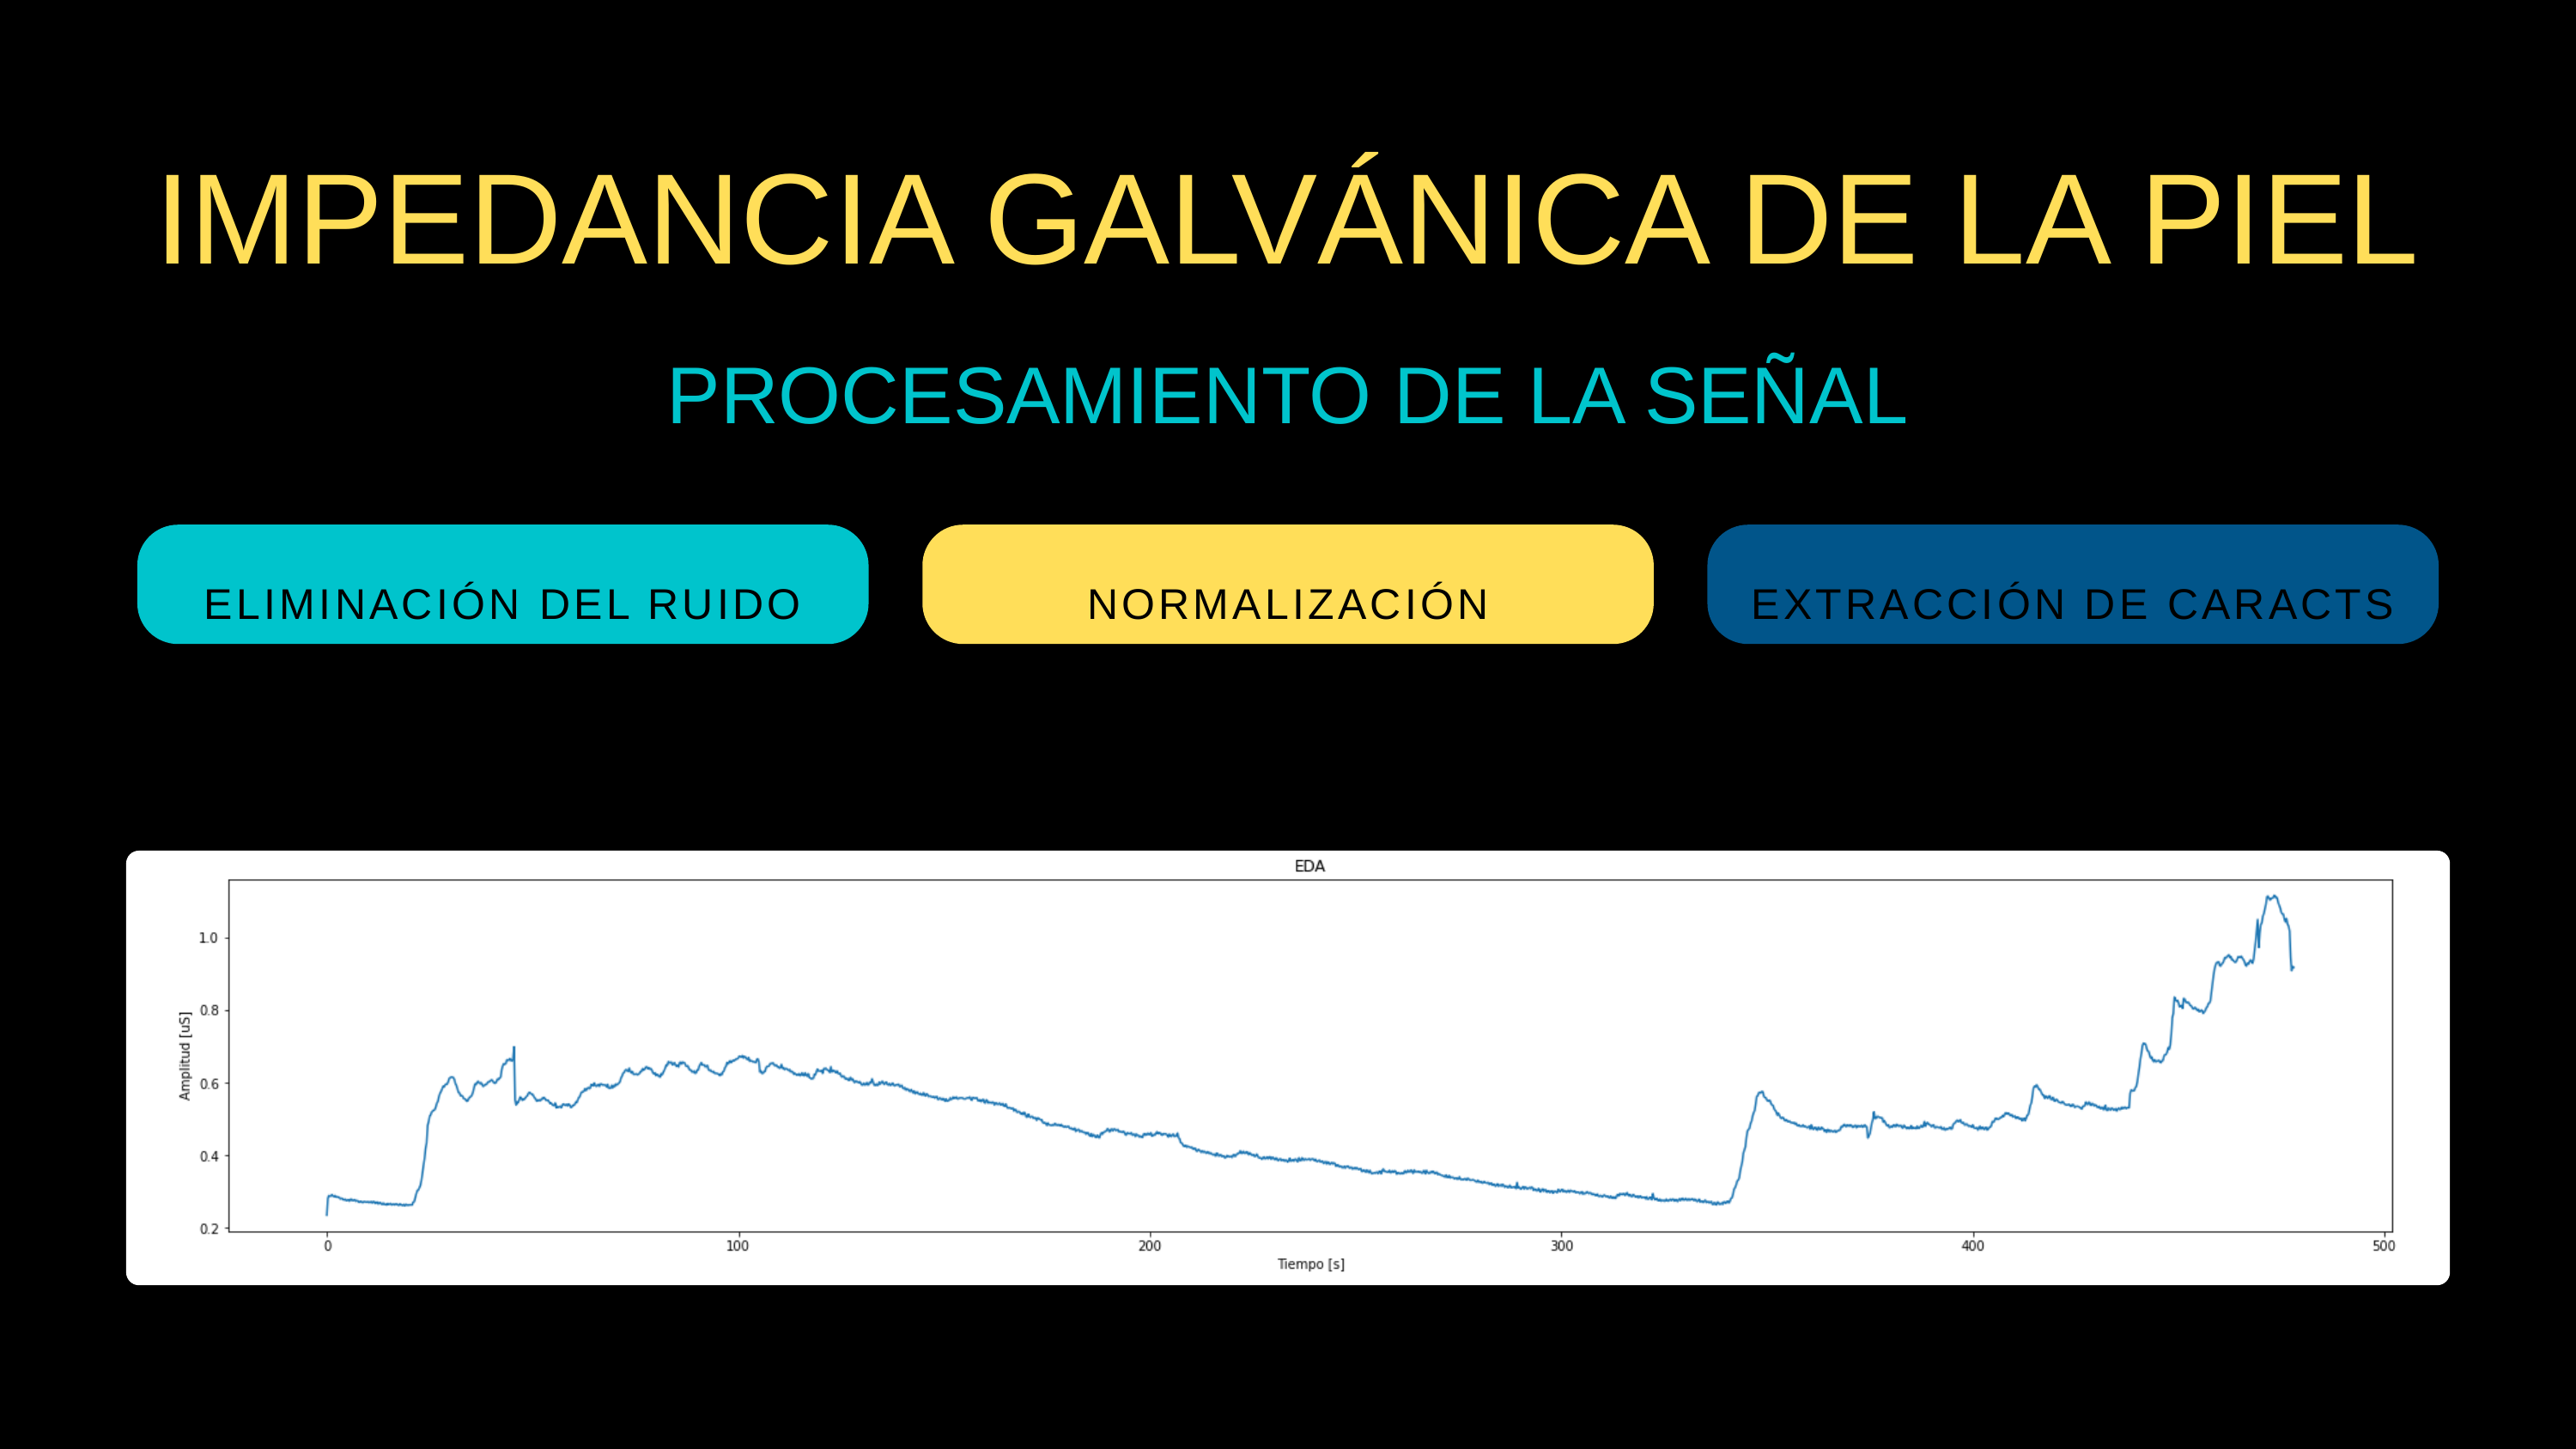

IMPEDANCIA GALVÁNICA DE LA PIEL
PROCESAMIENTO DE LA SEÑAL

ELIMINACIÓN DEL RUIDO

NORMALIZACIÓN

EXTRACCIÓN DE CARACTS